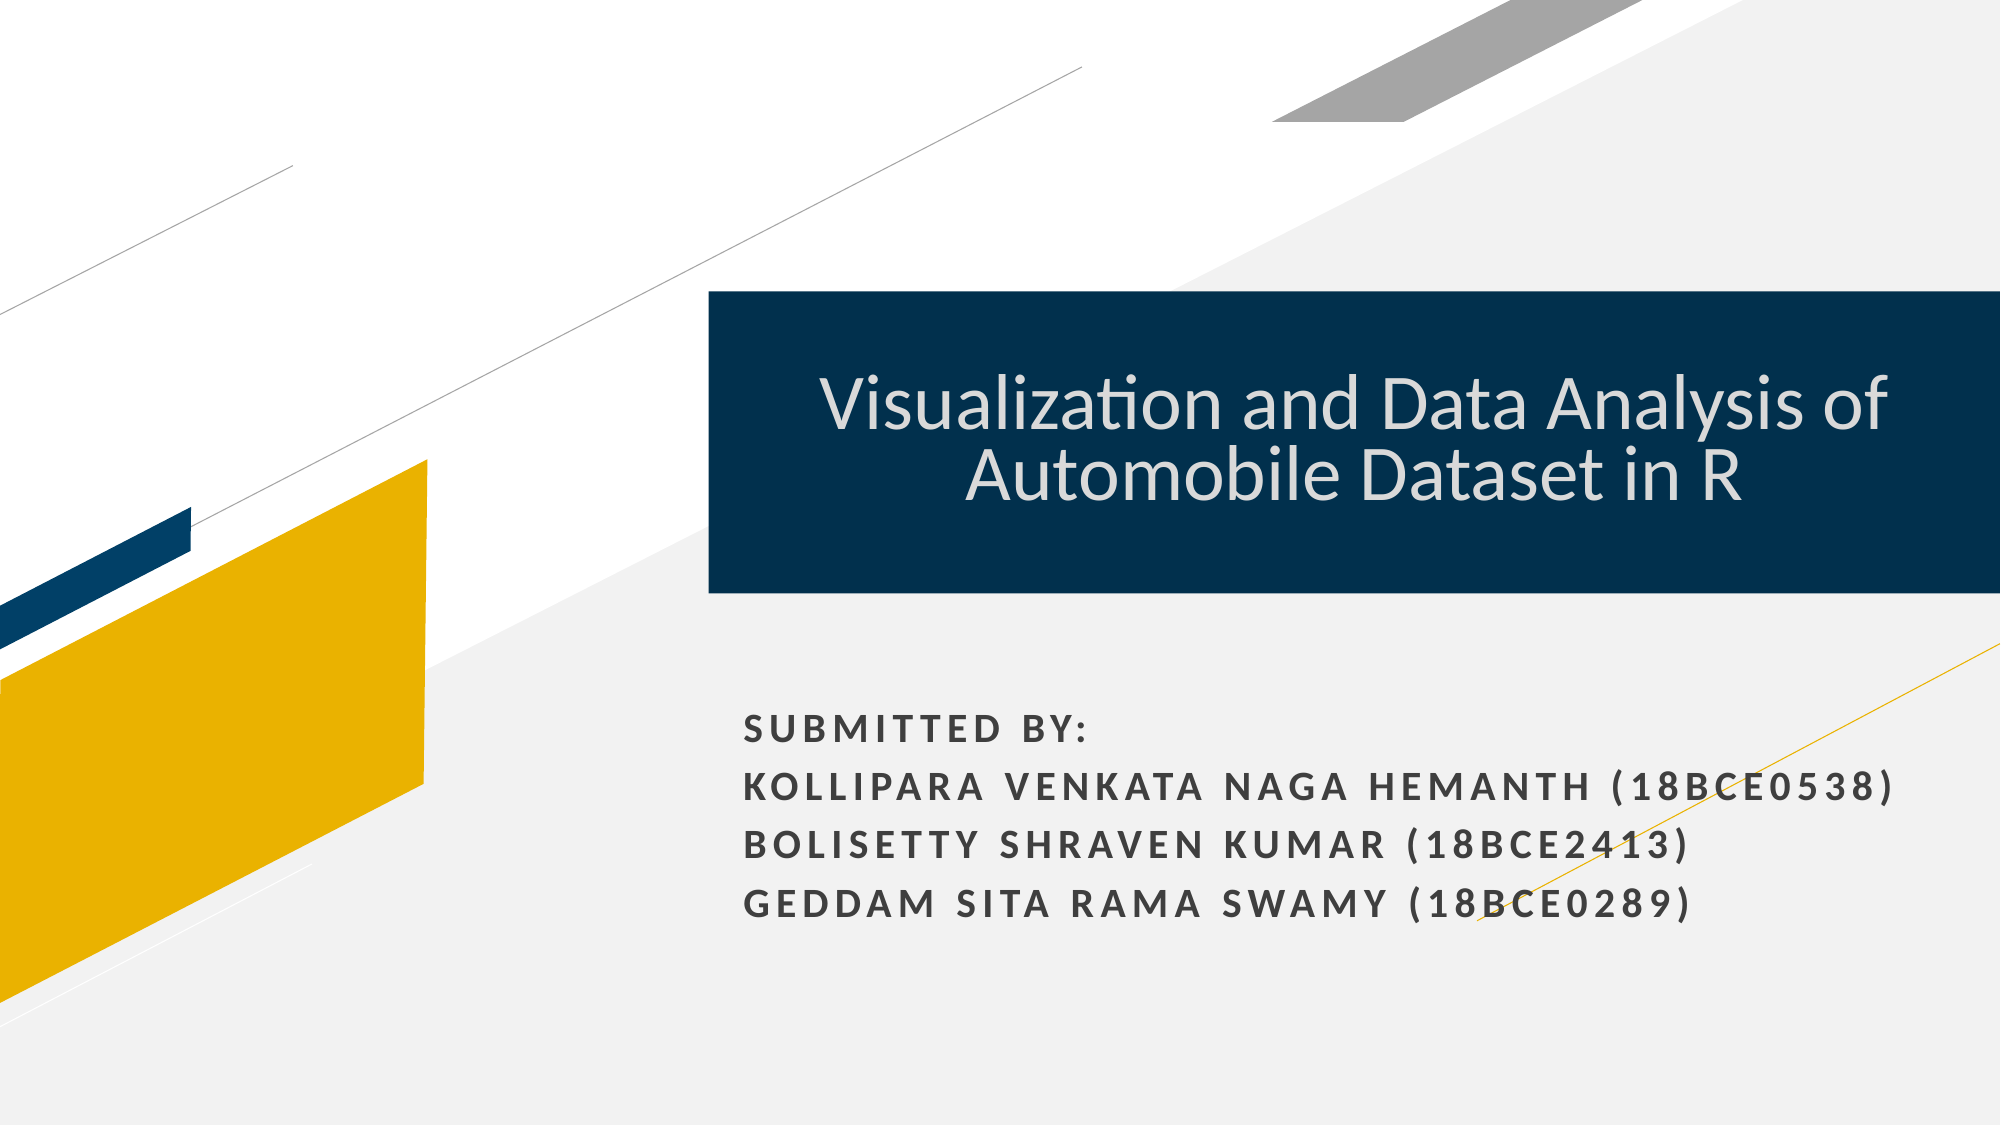

# Visualization and Data Analysis of Automobile Dataset in R
SUBMITTED BY:
KOLLIPARA VENKATA NAGA HEMANTH (18BCE0538)
BOLISETTY SHRAVEN KUMAR (18BCE2413)
GEDDAM SITA RAMA SWAMY (18BCE0289)